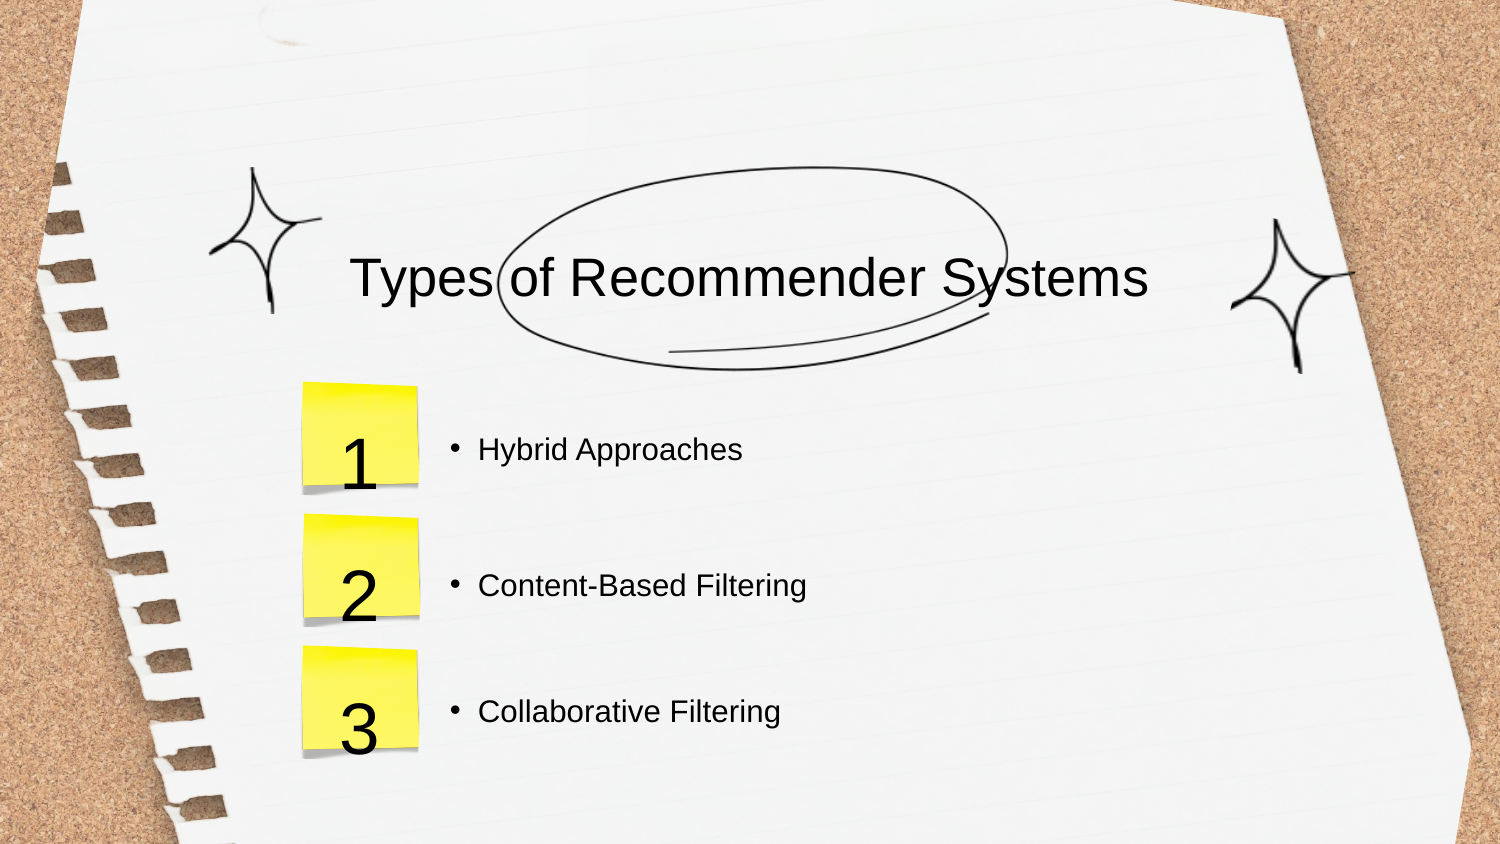

Types of Recommender Systems

1

Hybrid Approaches
2

Content-Based Filtering
3
Collaborative Filtering